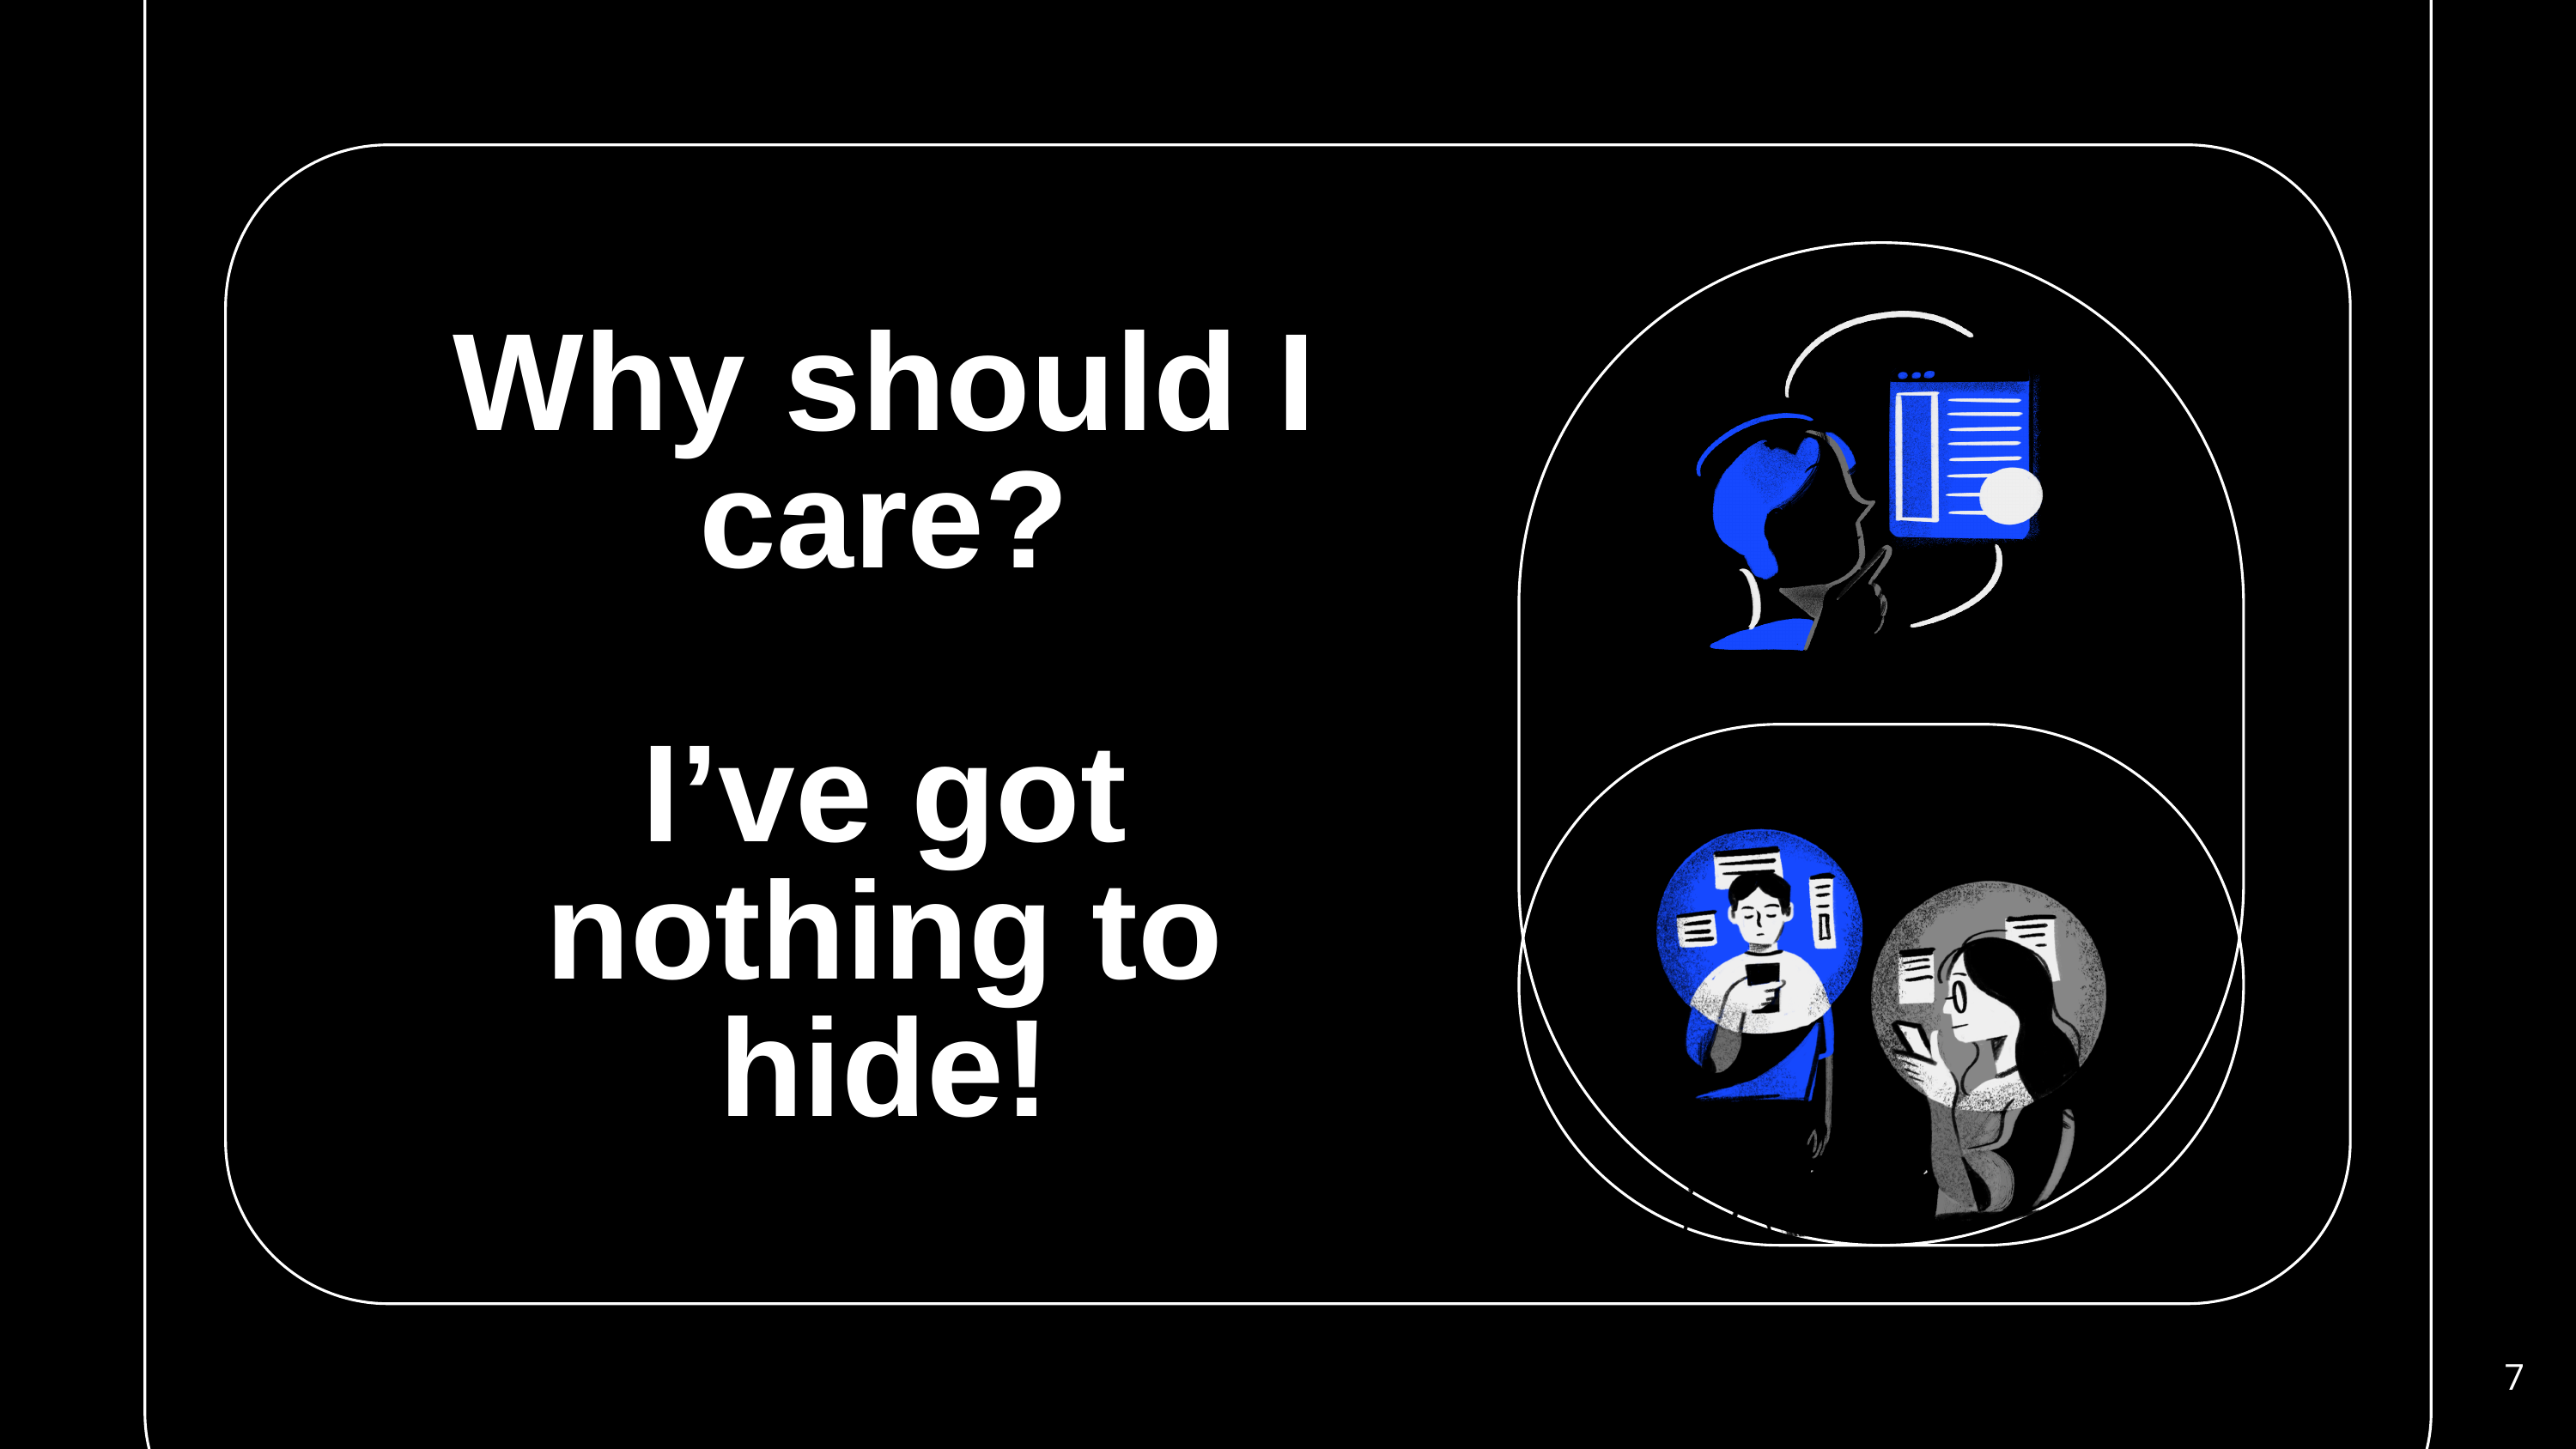

Why should I care?

I’ve got nothing to hide!

7